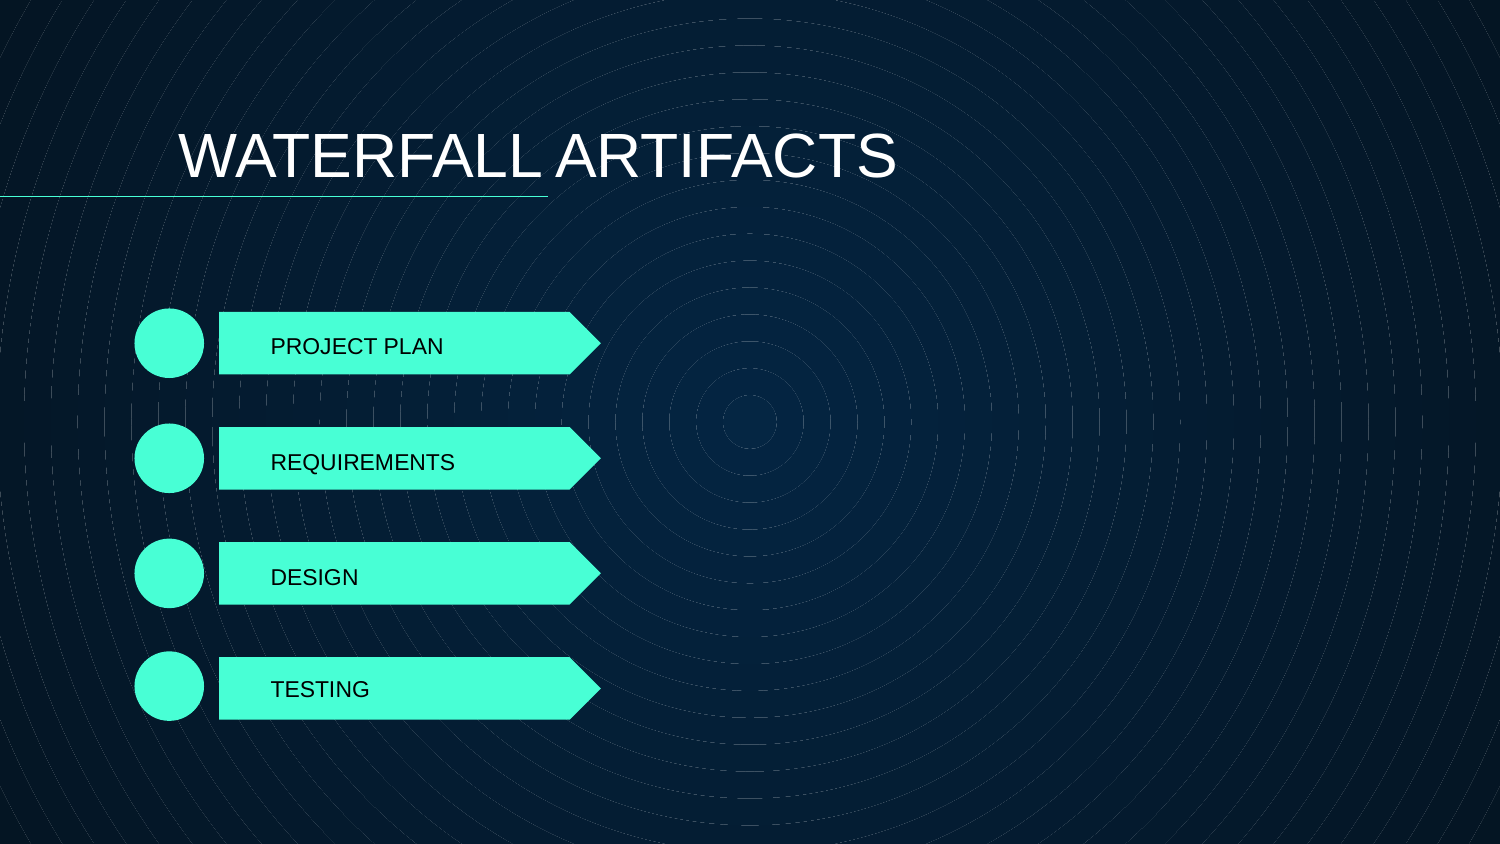

WATERFALL ARTIFACTS

# PROJECT PLAN

REQUIREMENTS

DESIGN

TESTING